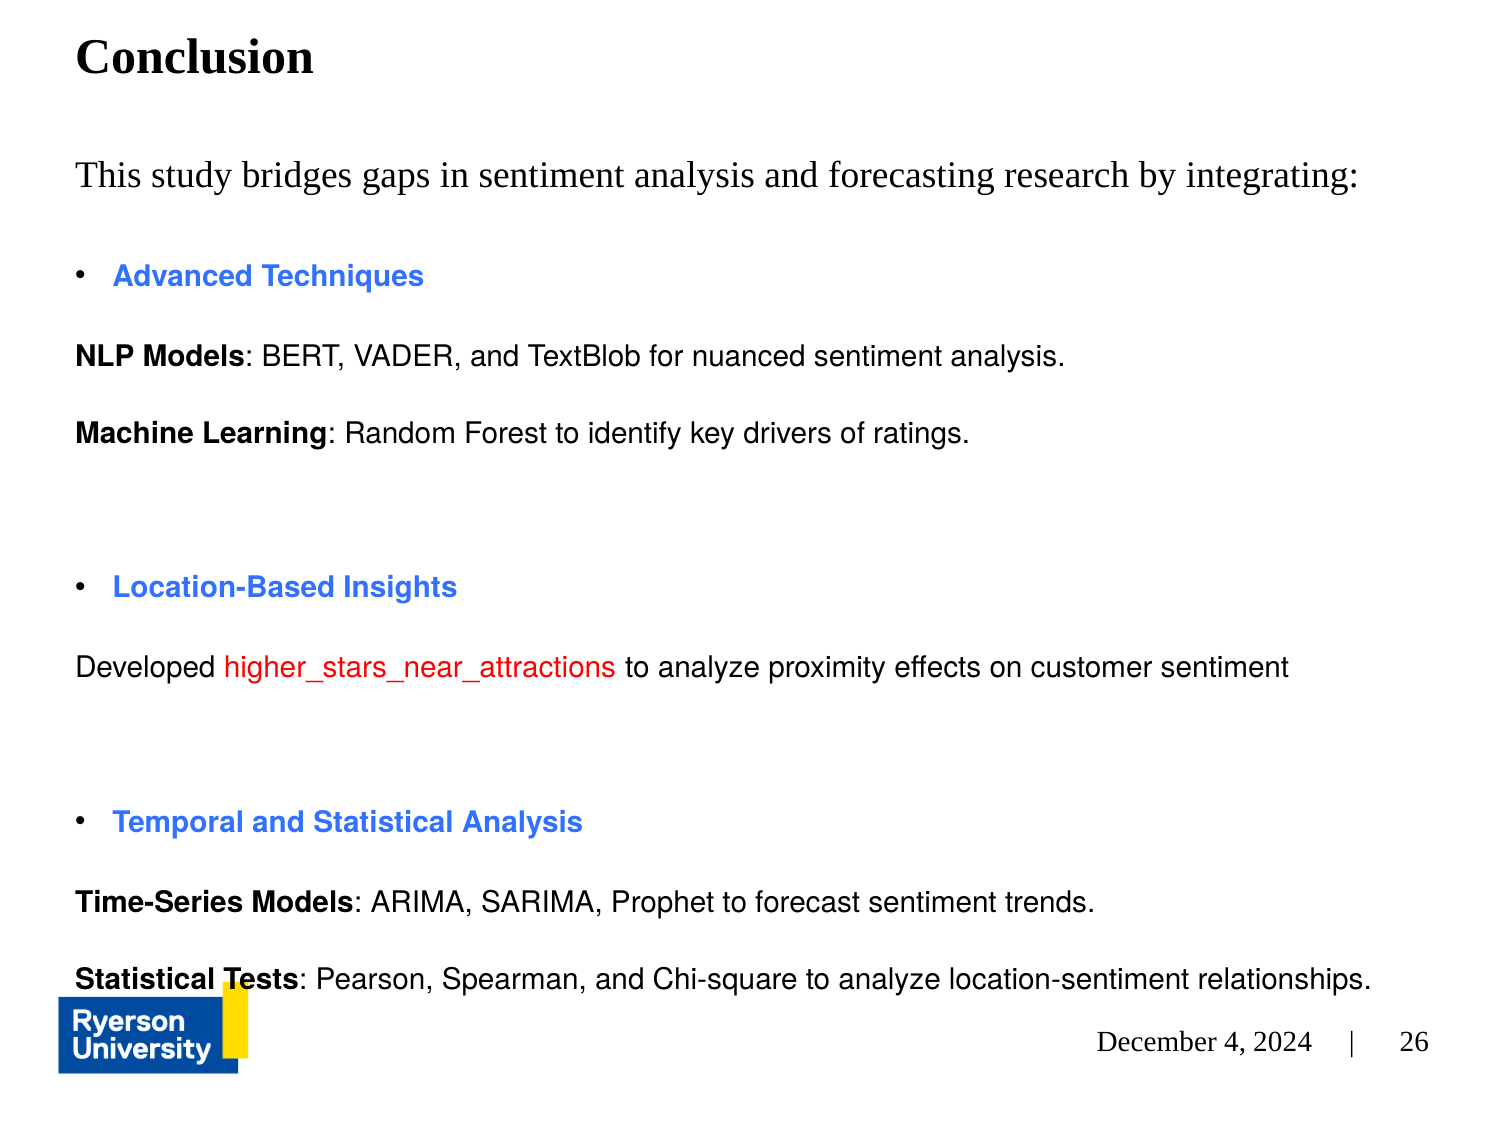

# Conclusion This study bridges gaps in sentiment analysis and forecasting research by integrating:
Advanced Techniques
NLP Models: BERT, VADER, and TextBlob for nuanced sentiment analysis.
Machine Learning: Random Forest to identify key drivers of ratings.

Location-Based Insights
Developed higher_stars_near_attractions to analyze proximity effects on customer sentiment

Temporal and Statistical Analysis
Time-Series Models: ARIMA, SARIMA, Prophet to forecast sentiment trends.
Statistical Tests: Pearson, Spearman, and Chi-square to analyze location-sentiment relationships.

December 4, 2024     |
26